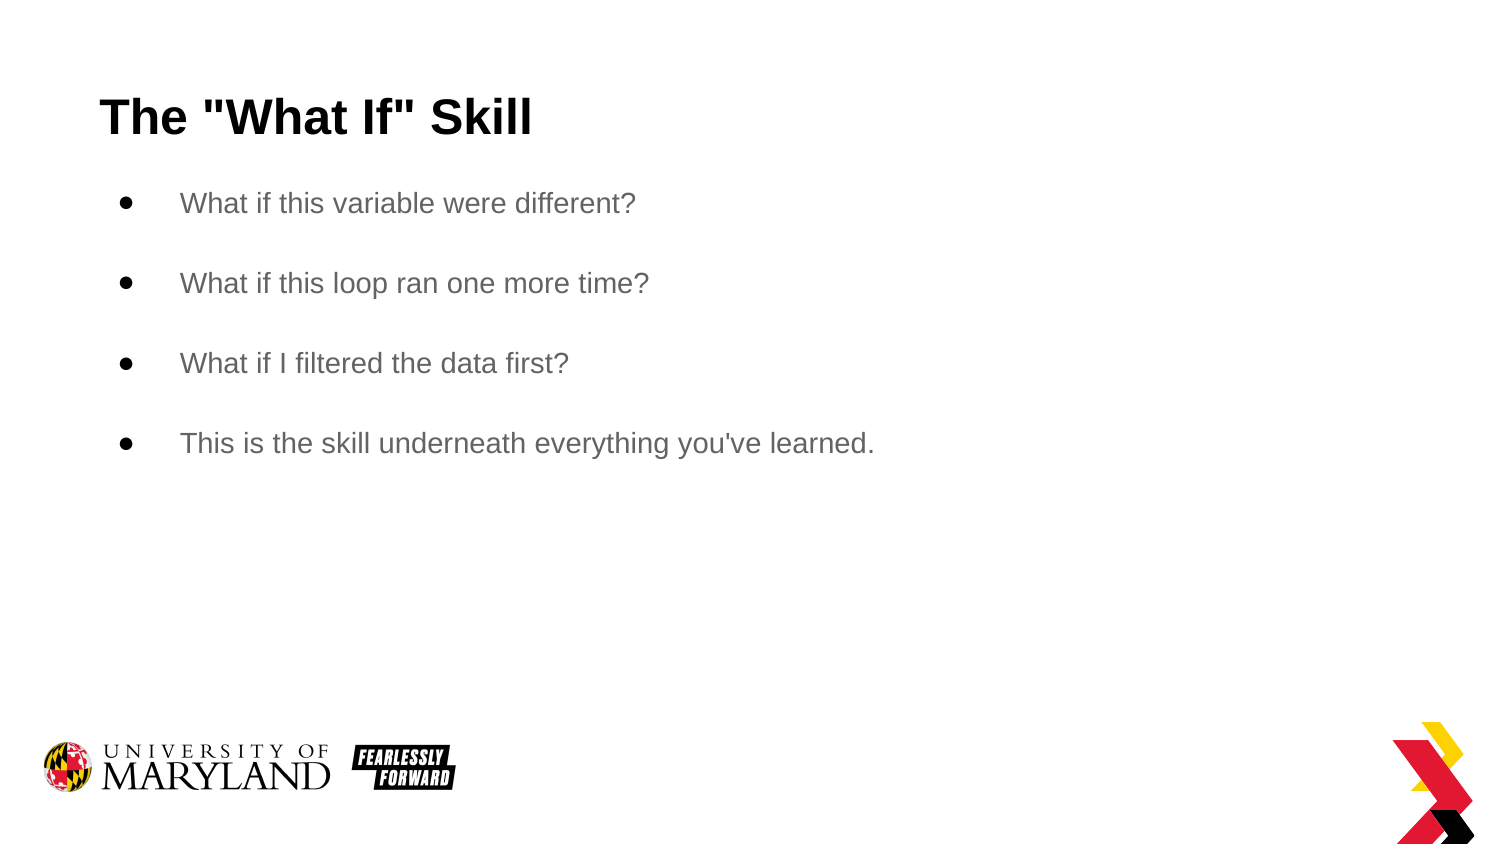

# The "What If" Skill
What if this variable were different?

What if this loop ran one more time?

What if I filtered the data first?

This is the skill underneath everything you've learned.